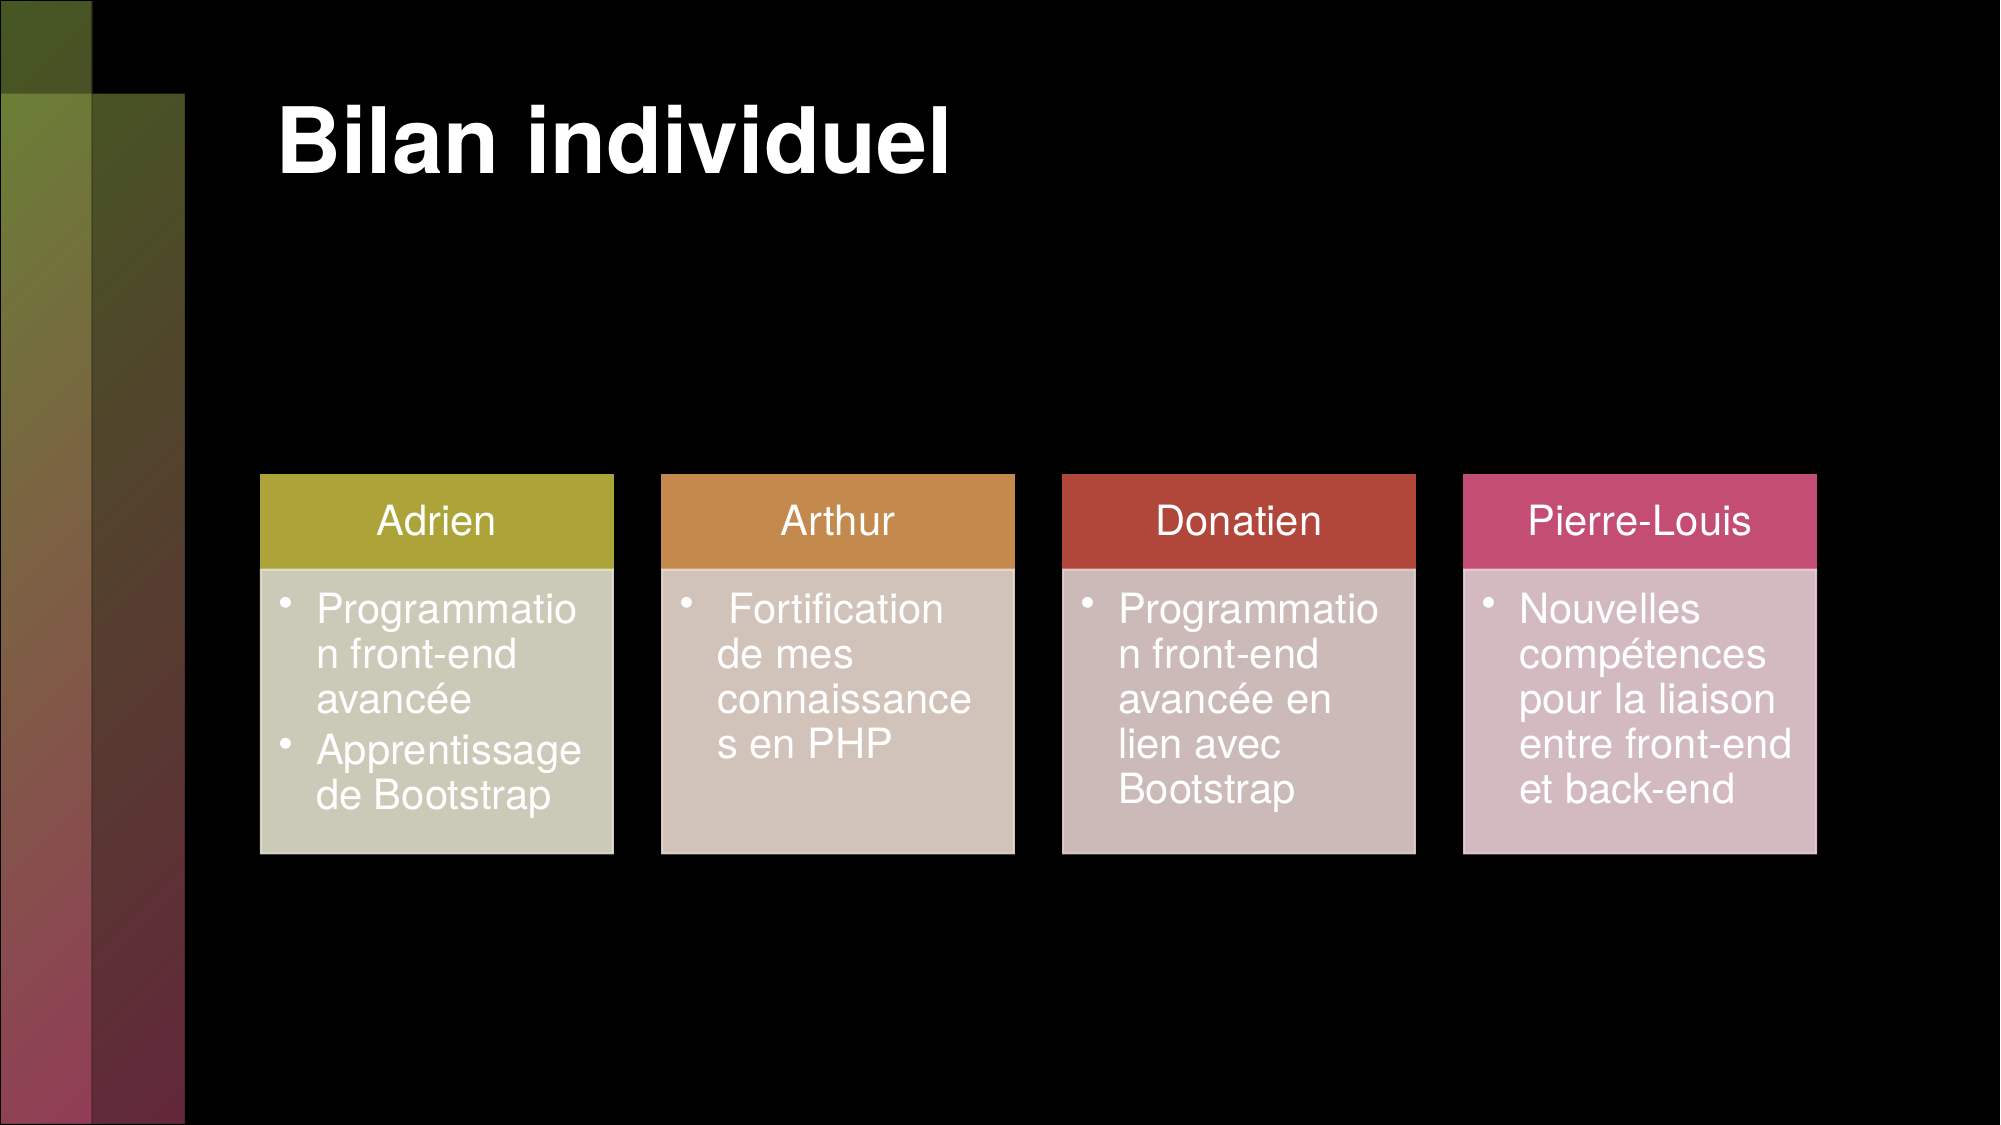

# Bilan individuel
Adrien
Programmation front-end avancée
Apprentissage de Bootstrap
Arthur
 Fortification de mes connaissances en PHP
Donatien
Programmation front-end avancée en lien avec Bootstrap

Pierre-Louis
Nouvelles compétences pour la liaison entre front-end et back-end